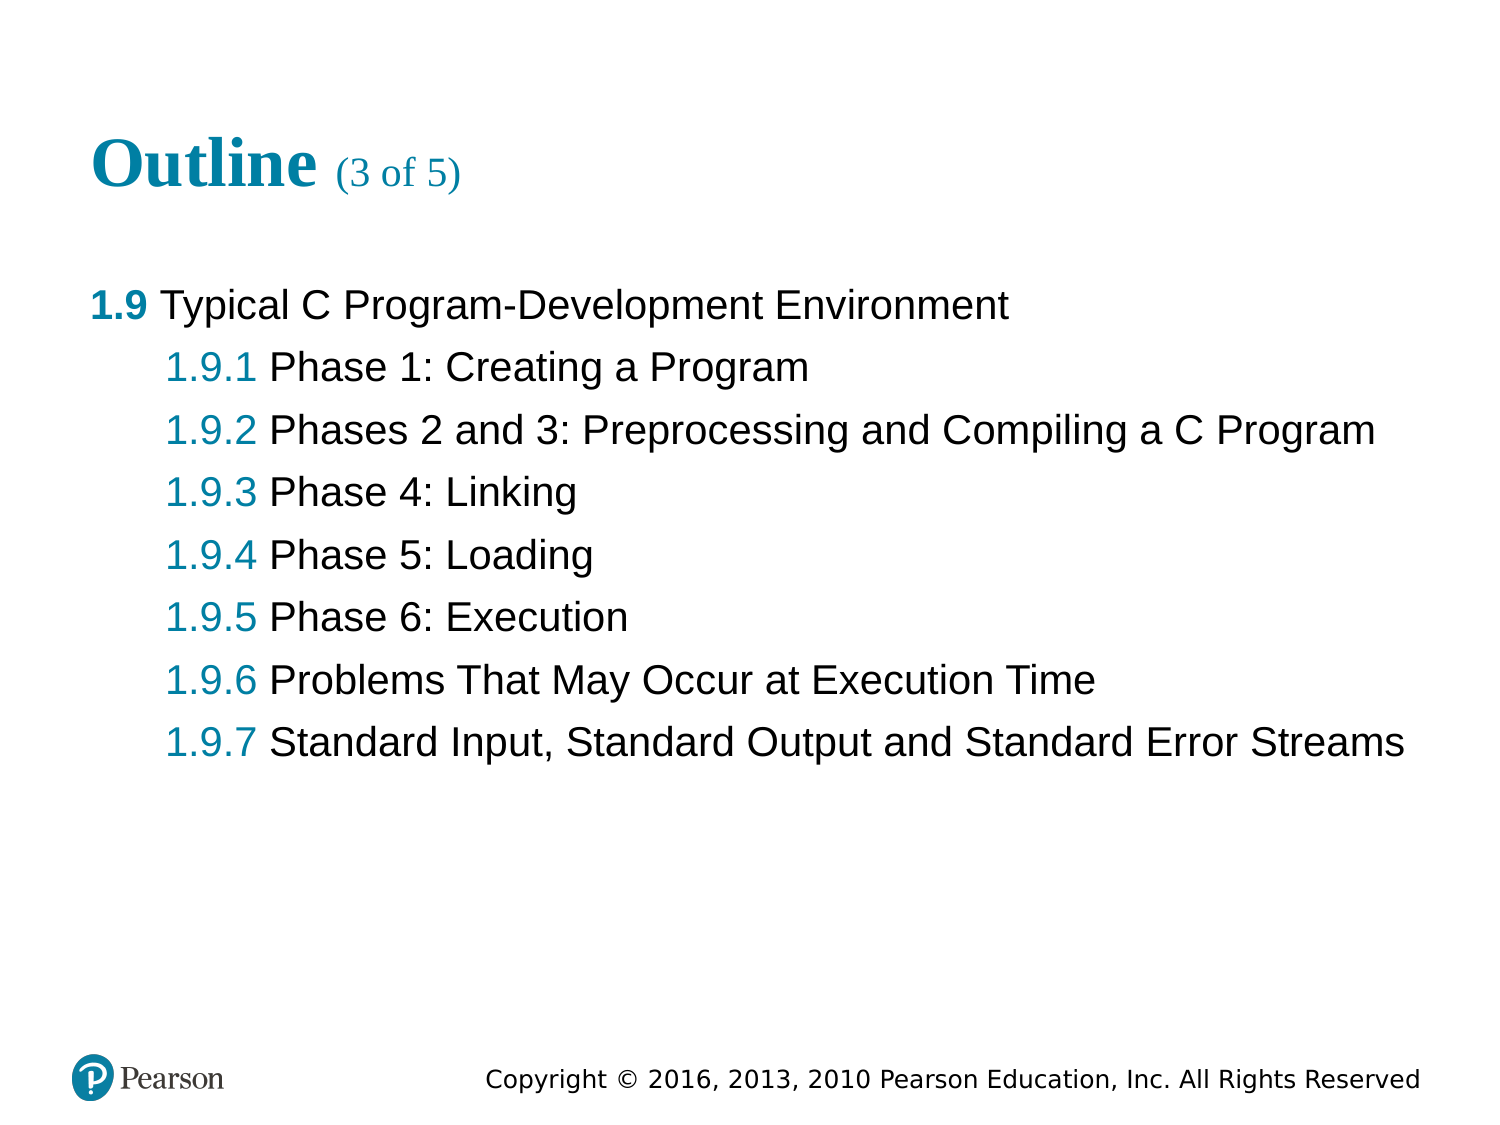

# Outline (3 of 5)
1.9 Typical C Program-Development Environment
1.9.1 Phase 1: Creating a Program
1.9.2 Phases 2 and 3: Preprocessing and Compiling a C Program
1.9.3 Phase 4: Linking
1.9.4 Phase 5: Loading
1.9.5 Phase 6: Execution
1.9.6 Problems That May Occur at Execution Time
1.9.7 Standard Input, Standard Output and Standard Error Streams